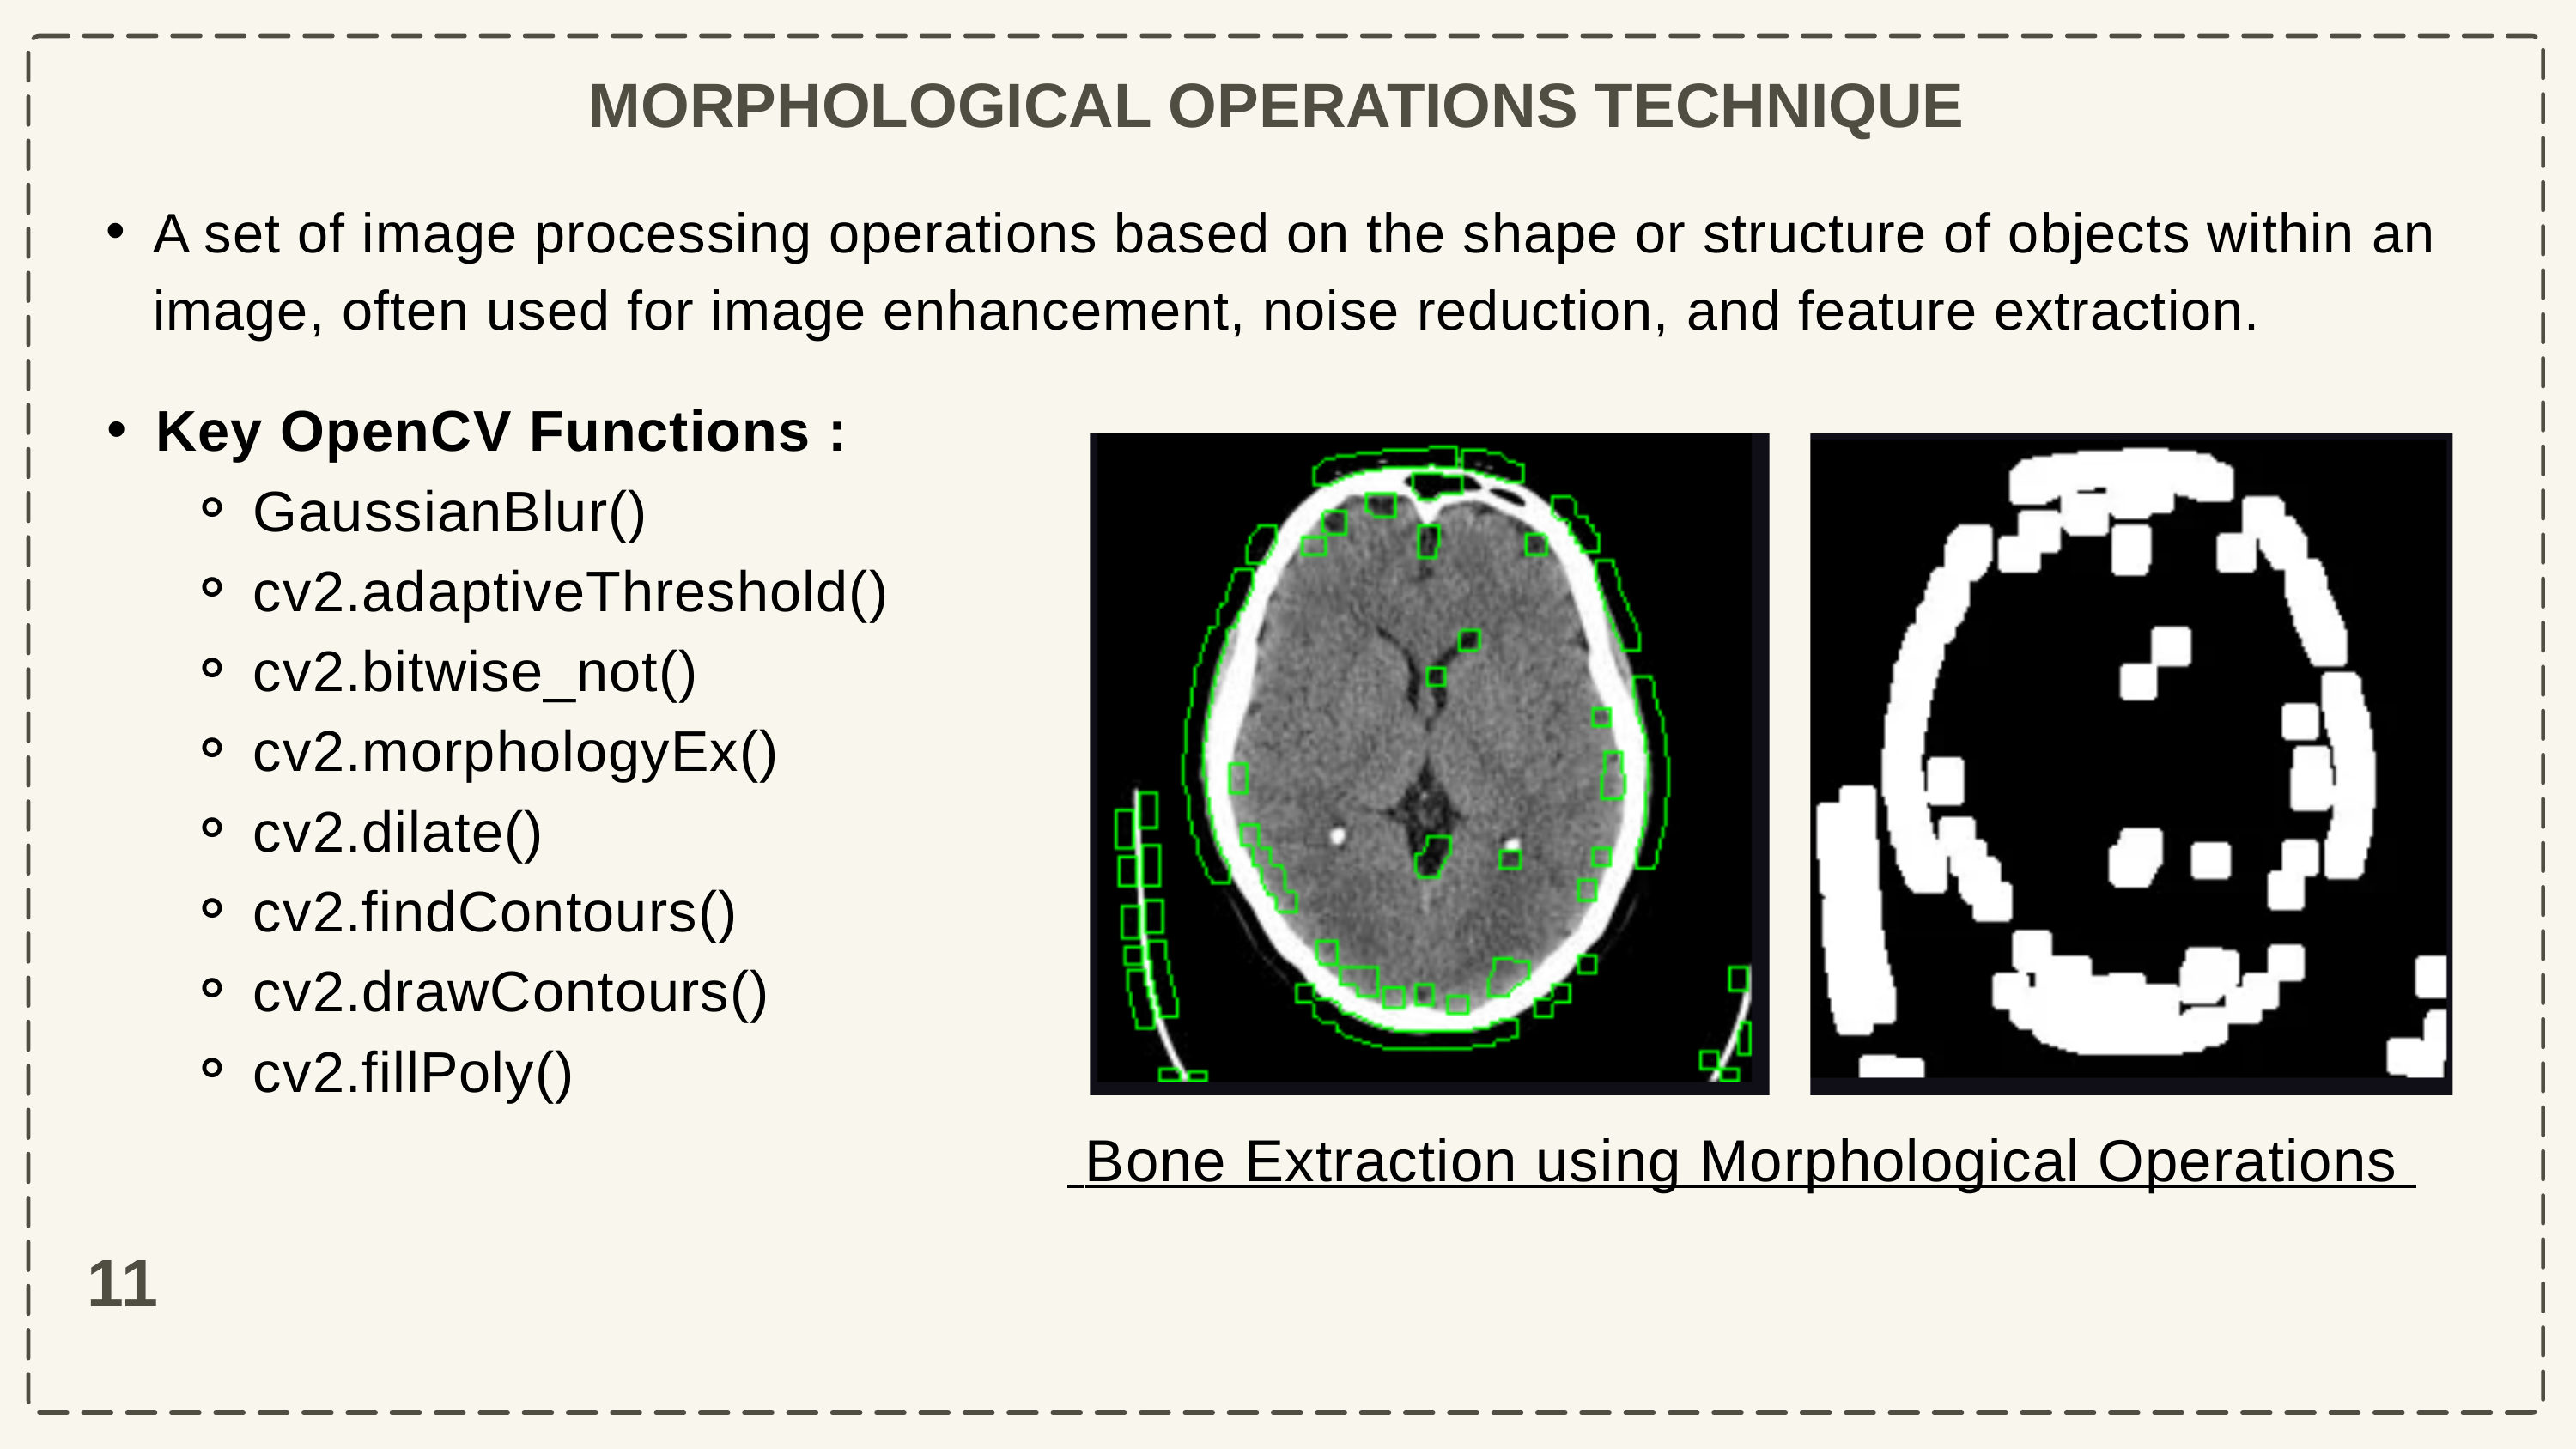

MORPHOLOGICAL OPERATIONS TECHNIQUE
A set of image processing operations based on the shape or structure of objects within an image, often used for image enhancement, noise reduction, and feature extraction.
Key OpenCV Functions :
GaussianBlur()
cv2.adaptiveThreshold()
cv2.bitwise_not()
cv2.morphologyEx()
cv2.dilate()
cv2.findContours()
cv2.drawContours()
cv2.fillPoly()

 Bone Extraction using Morphological Operations
11